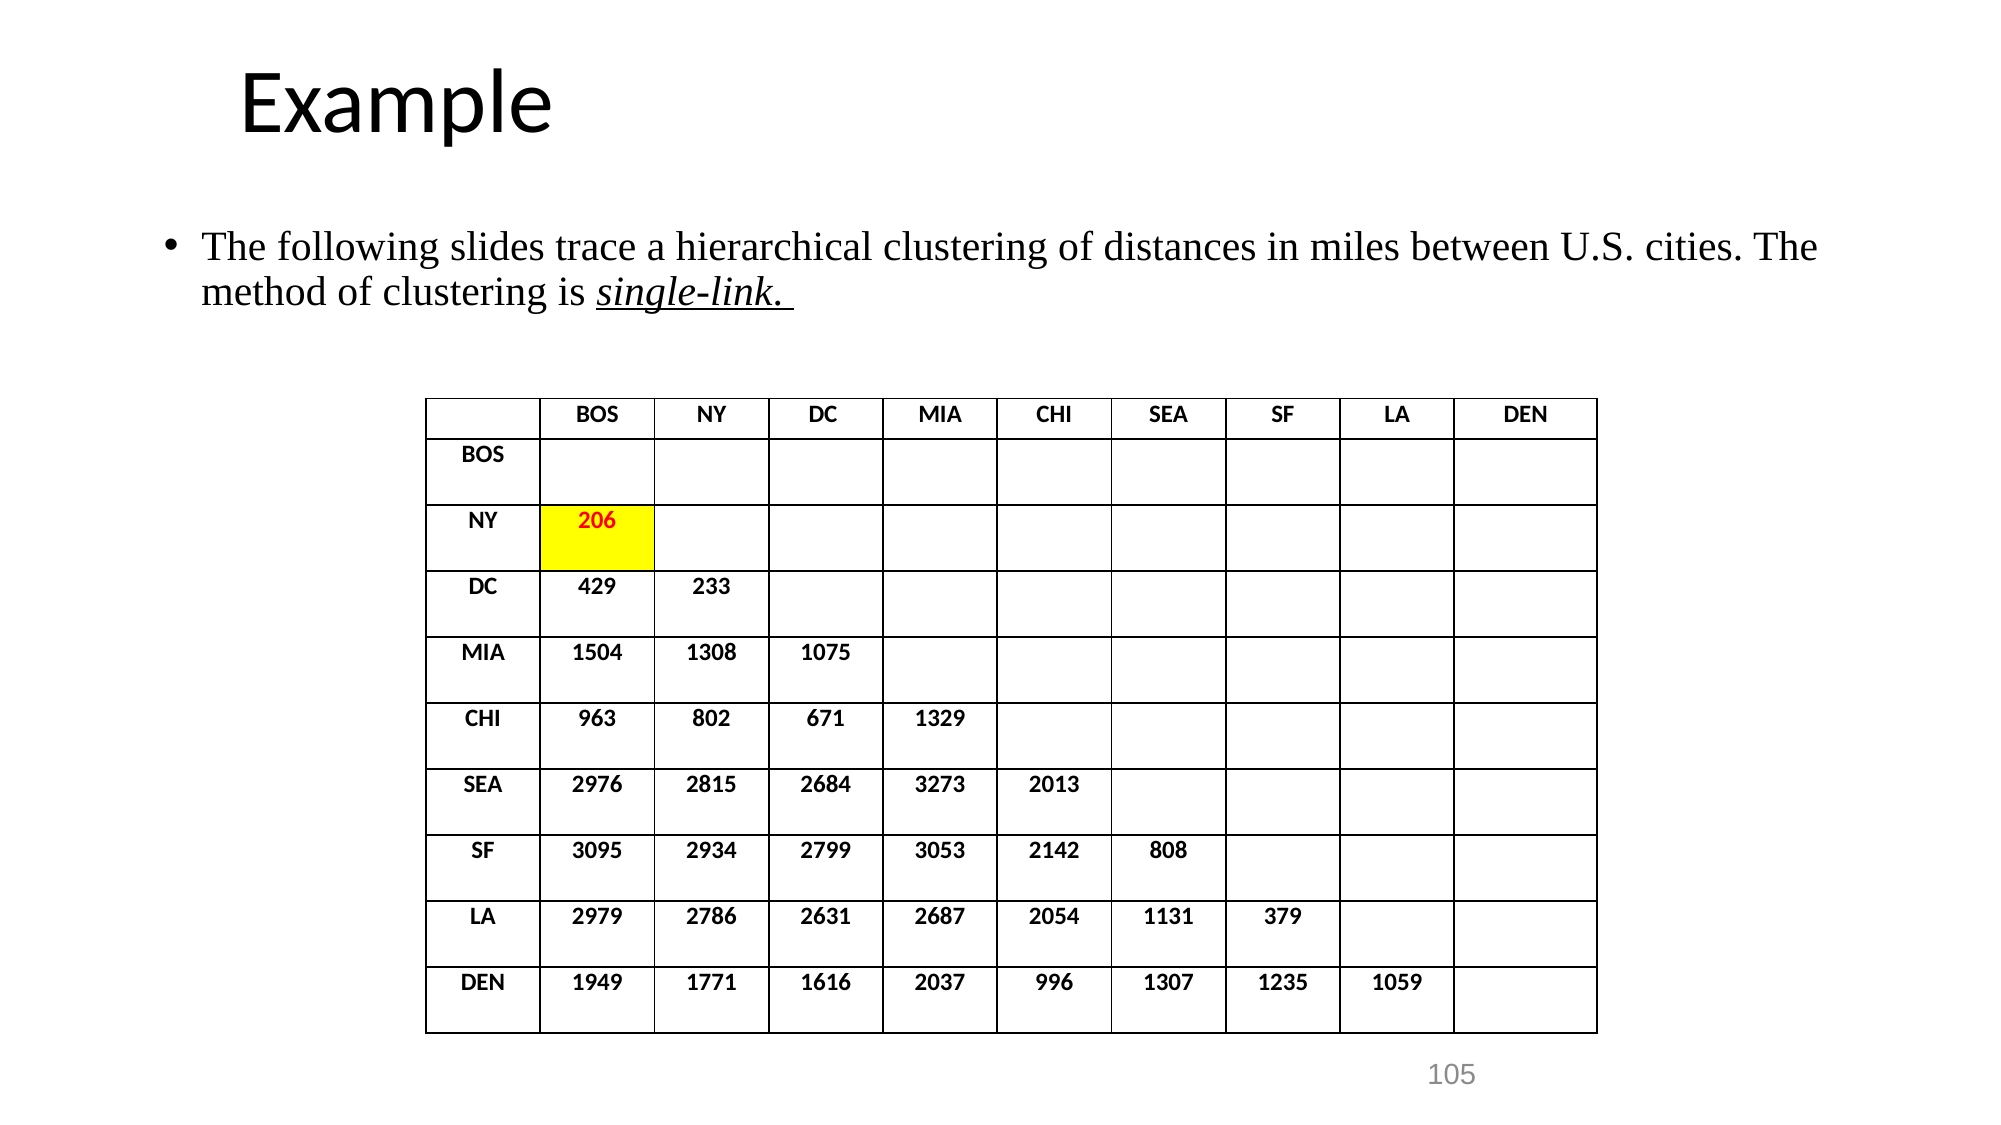

# Example
The following slides trace a hierarchical clustering of distances in miles between U.S. cities. The method of clustering is single-link.
|  | BOS | NY | DC | MIA | CHI | SEA | SF | LA | DEN |
| --- | --- | --- | --- | --- | --- | --- | --- | --- | --- |
| BOS |  |  |  |  |  |  |  |  |  |
| NY | 206 |  |  |  |  |  |  |  |  |
| DC | 429 | 233 |  |  |  |  |  |  |  |
| MIA | 1504 | 1308 | 1075 |  |  |  |  |  |  |
| CHI | 963 | 802 | 671 | 1329 |  |  |  |  |  |
| SEA | 2976 | 2815 | 2684 | 3273 | 2013 |  |  |  |  |
| SF | 3095 | 2934 | 2799 | 3053 | 2142 | 808 |  |  |  |
| LA | 2979 | 2786 | 2631 | 2687 | 2054 | 1131 | 379 |  |  |
| DEN | 1949 | 1771 | 1616 | 2037 | 996 | 1307 | 1235 | 1059 |  |
105